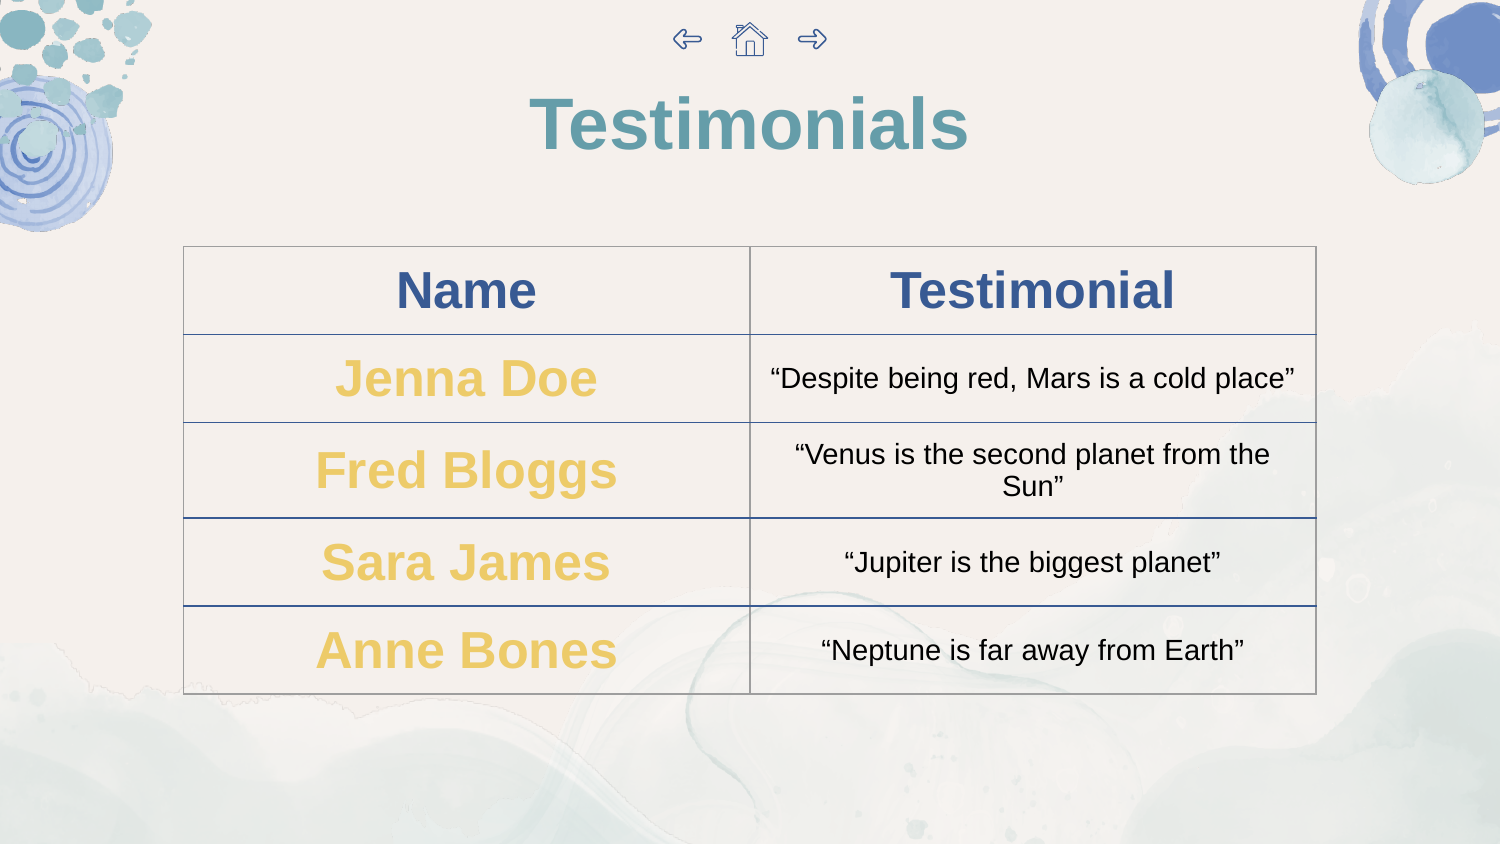

# Testimonials
| Name | Testimonial |
| --- | --- |
| Jenna Doe | “Despite being red, Mars is a cold place” |
| Fred Bloggs | “Venus is the second planet from the Sun” |
| Sara James | “Jupiter is the biggest planet” |
| Anne Bones | “Neptune is far away from Earth” |